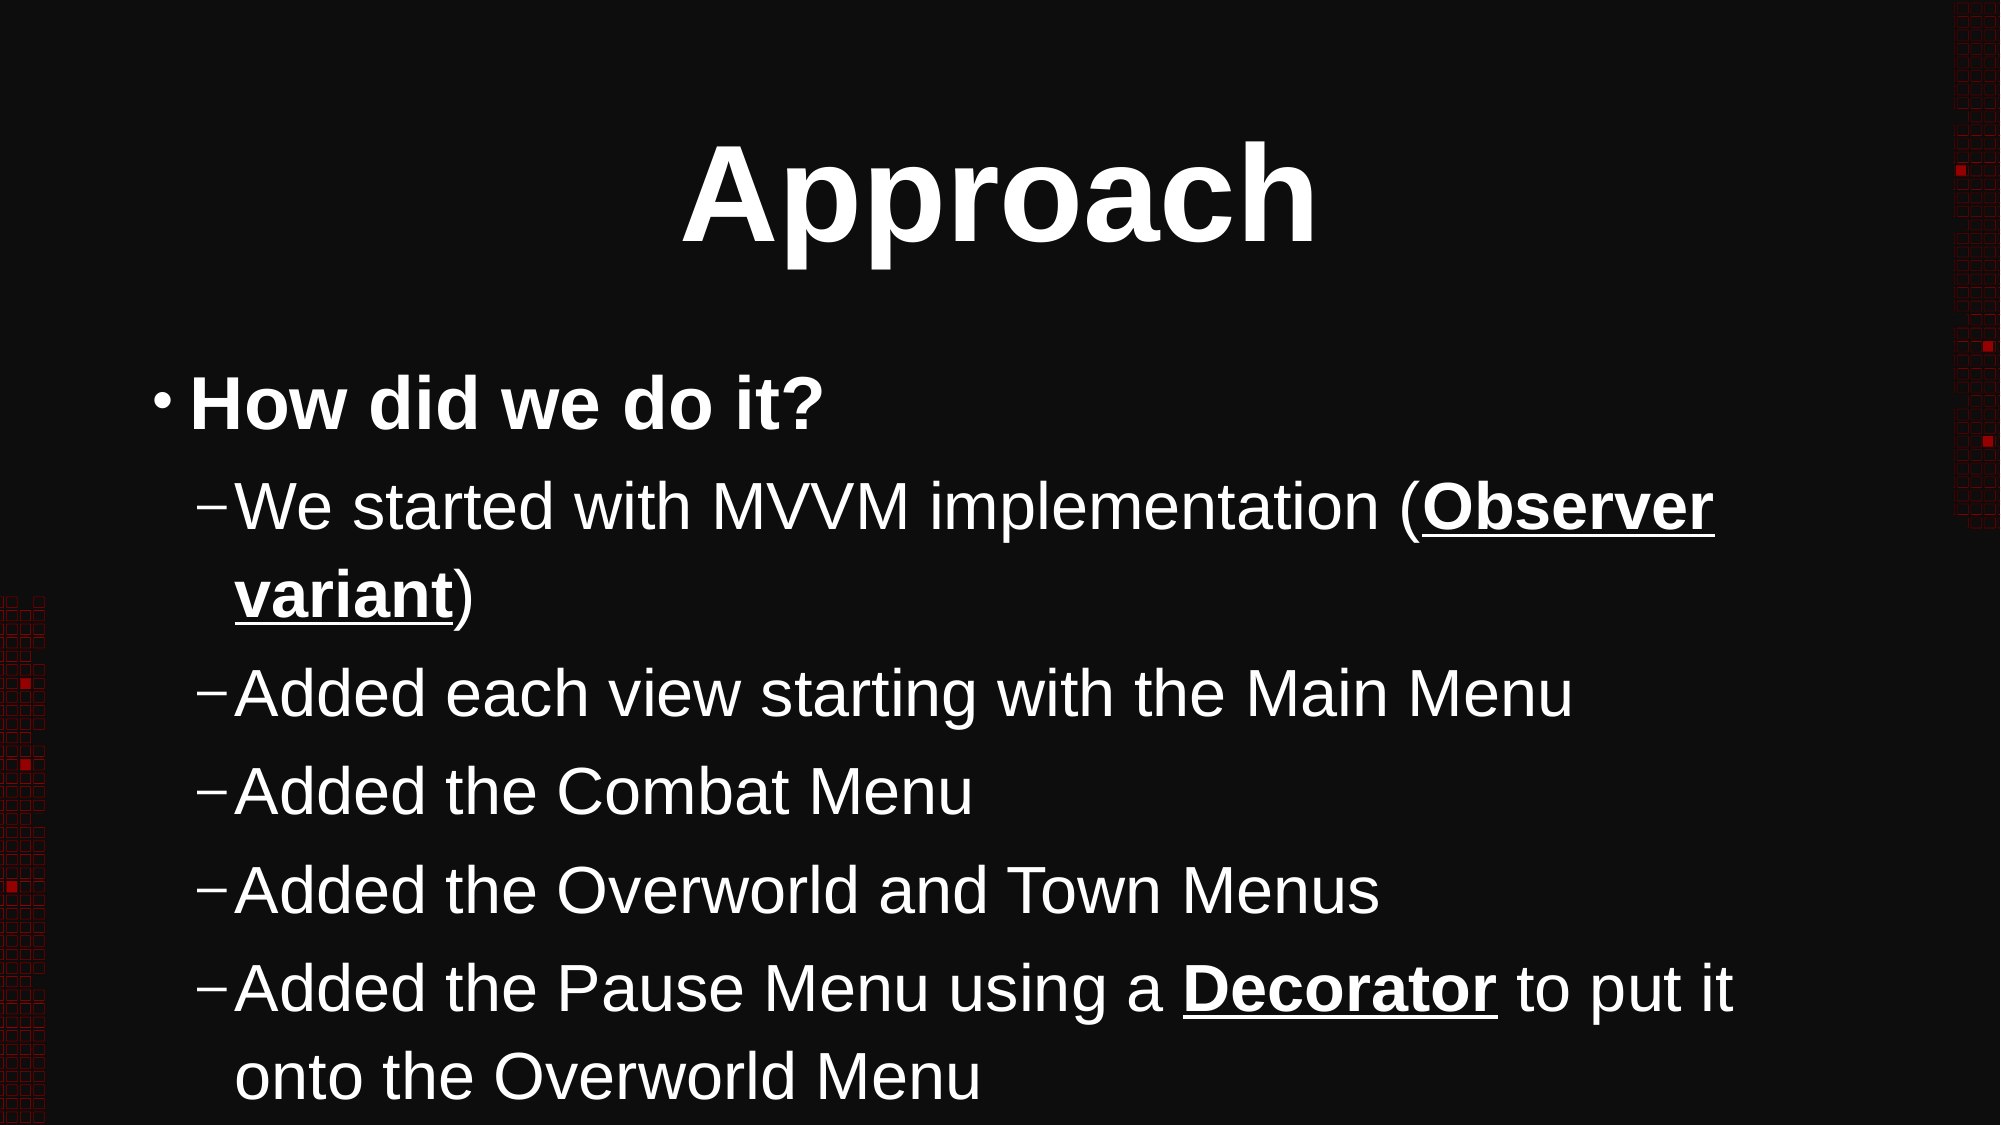

# Approach
How did we do it?
We started with MVVM implementation (Observer variant)
Added each view starting with the Main Menu
Added the Combat Menu
Added the Overworld and Town Menus
Added the Pause Menu using a Decorator to put it onto the Overworld Menu